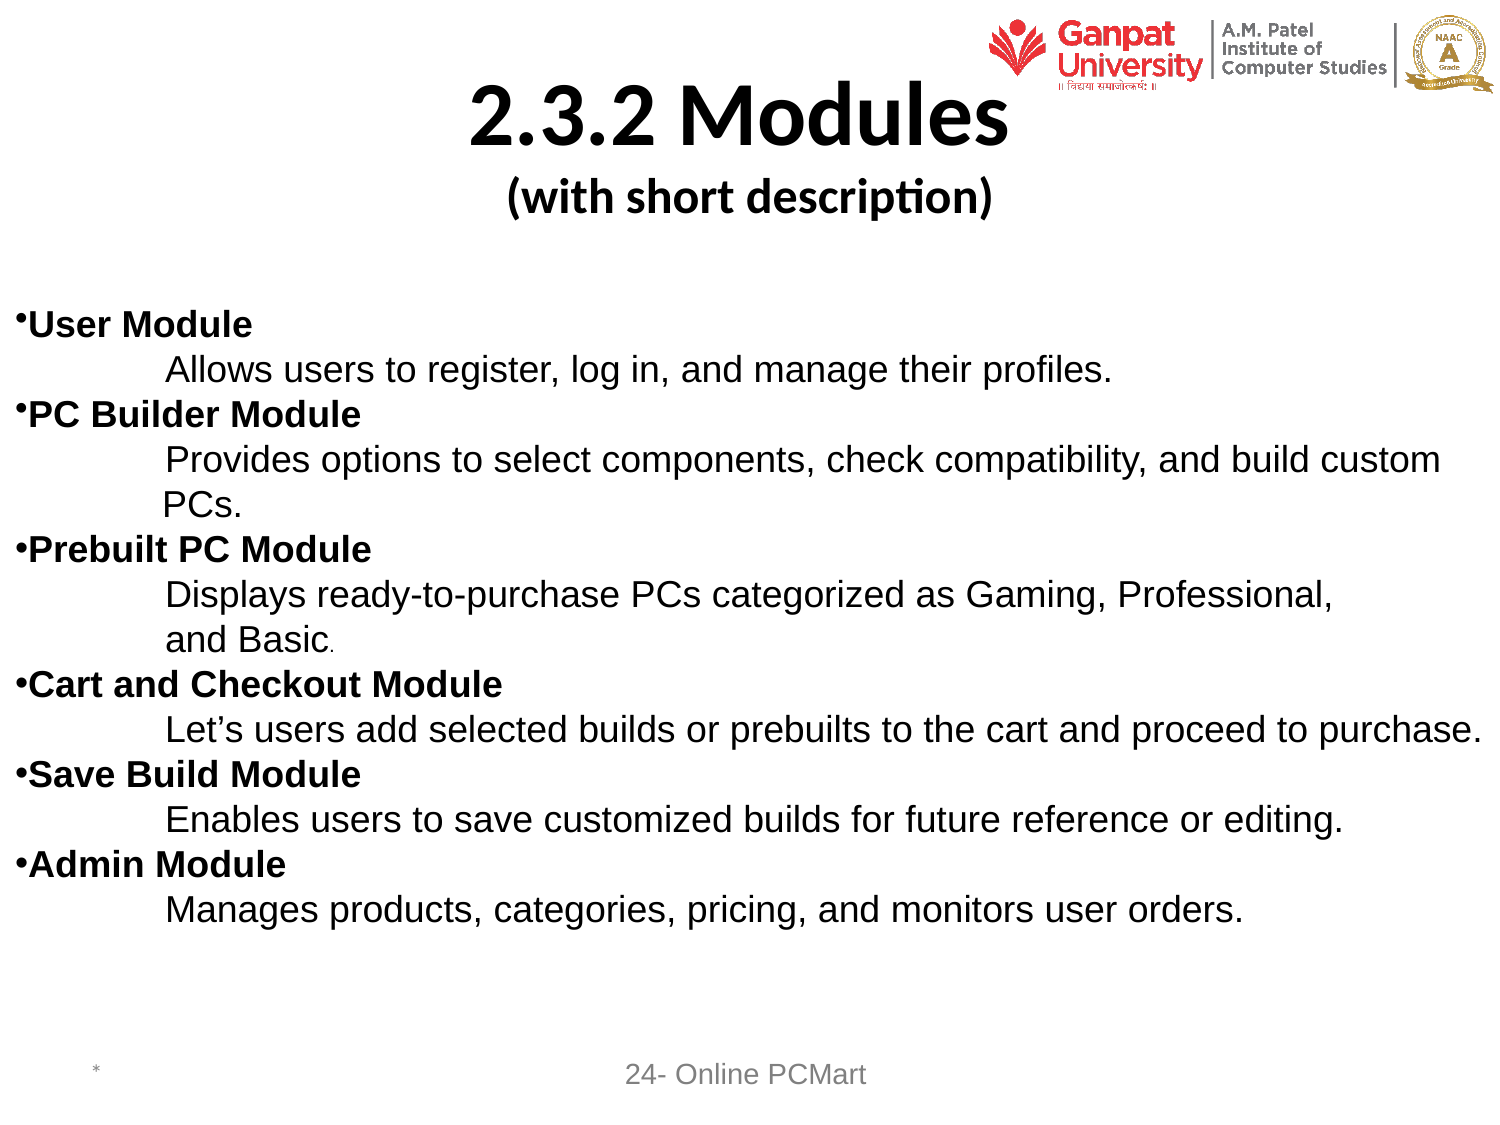

# 2.3.2 Modules (with short description)
User Module
	Allows users to register, log in, and manage their profiles.
PC Builder Module
	Provides options to select components, check compatibility, and build custom
              PCs.
Prebuilt PC Module
	Displays ready-to-purchase PCs categorized as Gaming, Professional,
and Basic.
Cart and Checkout Module
	Let’s users add selected builds or prebuilts to the cart and proceed to purchase.
Save Build Module
	Enables users to save customized builds for future reference or editing.
Admin Module
	Manages products, categories, pricing, and monitors user orders.
*
24- Online PCMart